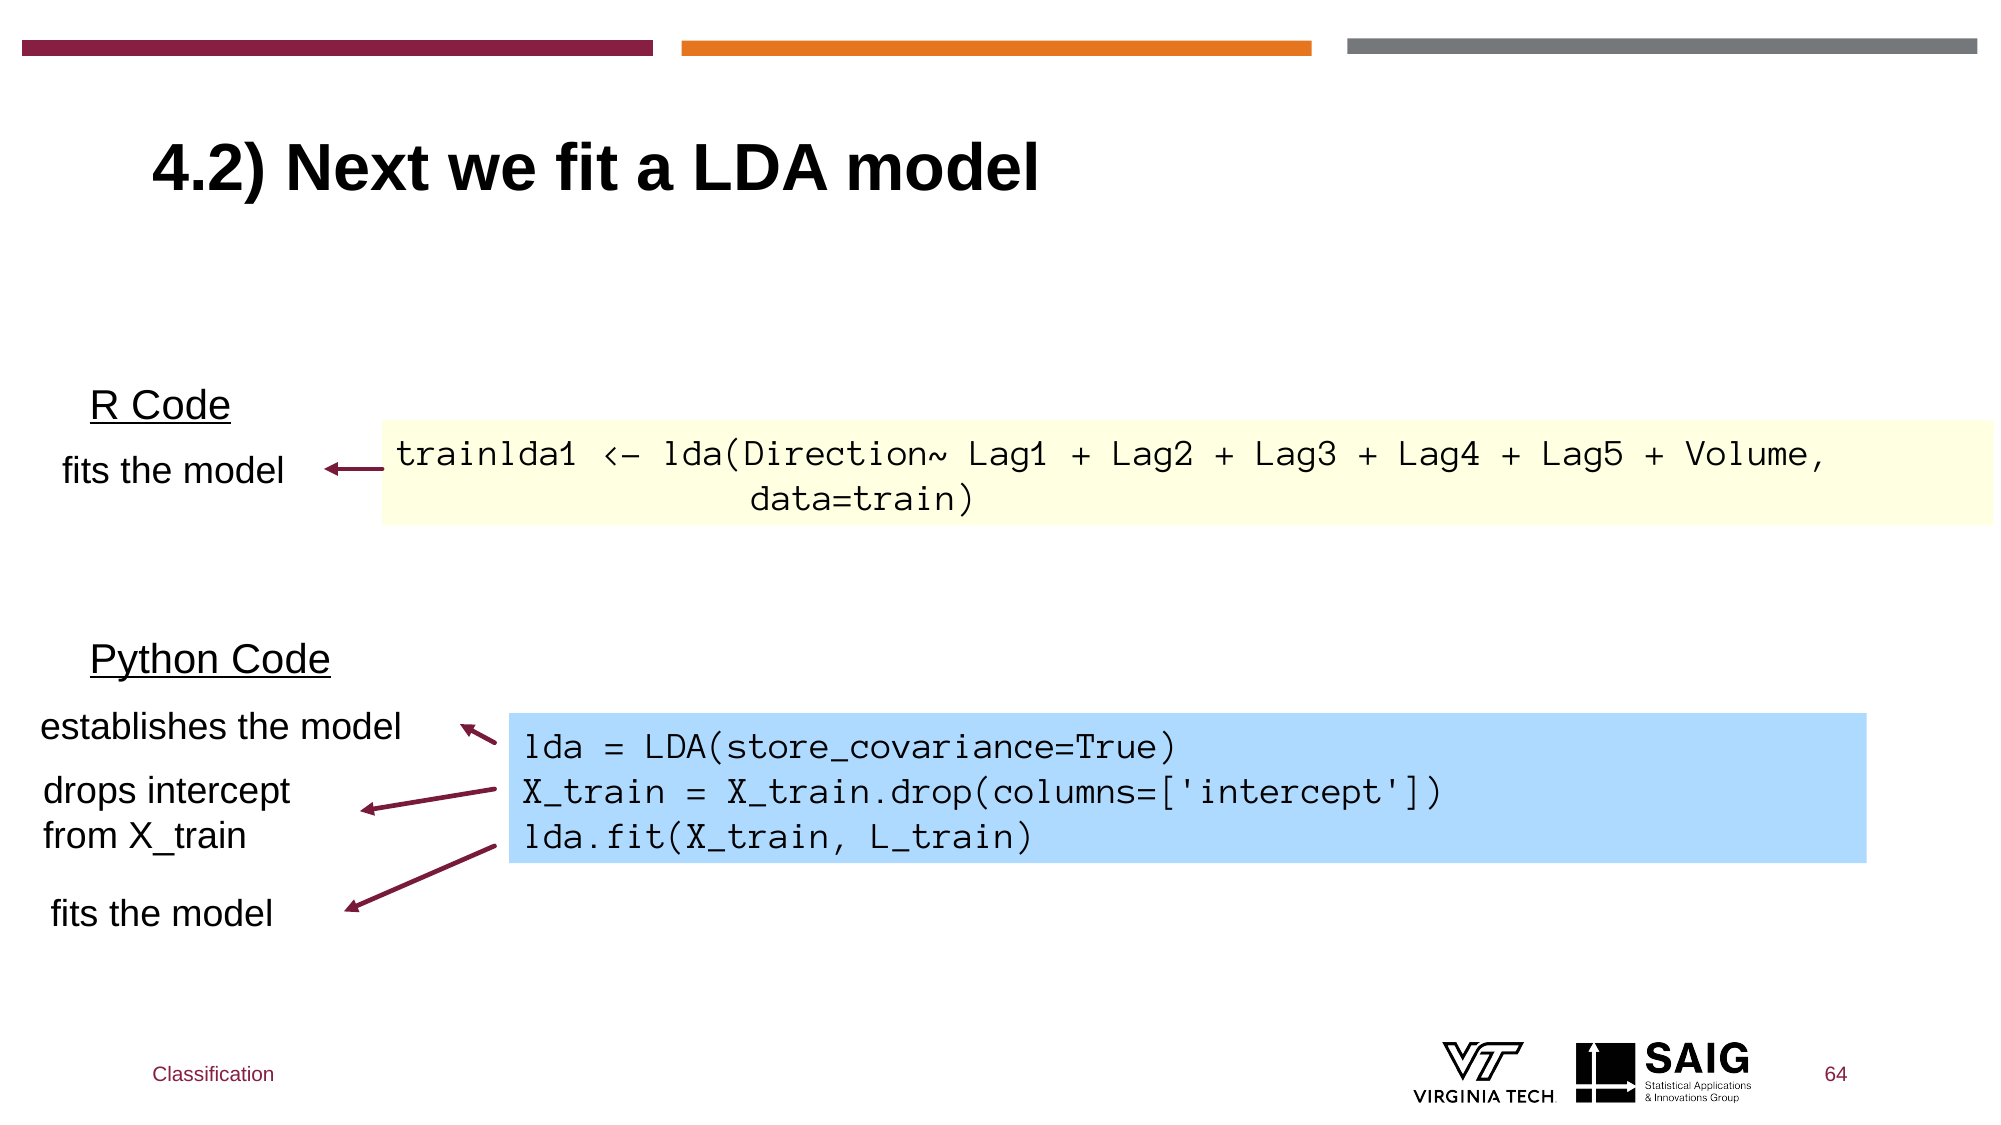

# 4.2) Next we fit a LDA model
R Code
trainlda1 <- lda(Direction~ Lag1 + Lag2 + Lag3 + Lag4 + Lag5 + Volume, 		          data=train)
fits the model
Python Code
establishes the model
lda = LDA(store_covariance=True)
X_train = X_train.drop(columns=['intercept'])
lda.fit(X_train, L_train)
drops intercept from X_train
fits the model
Classification
64